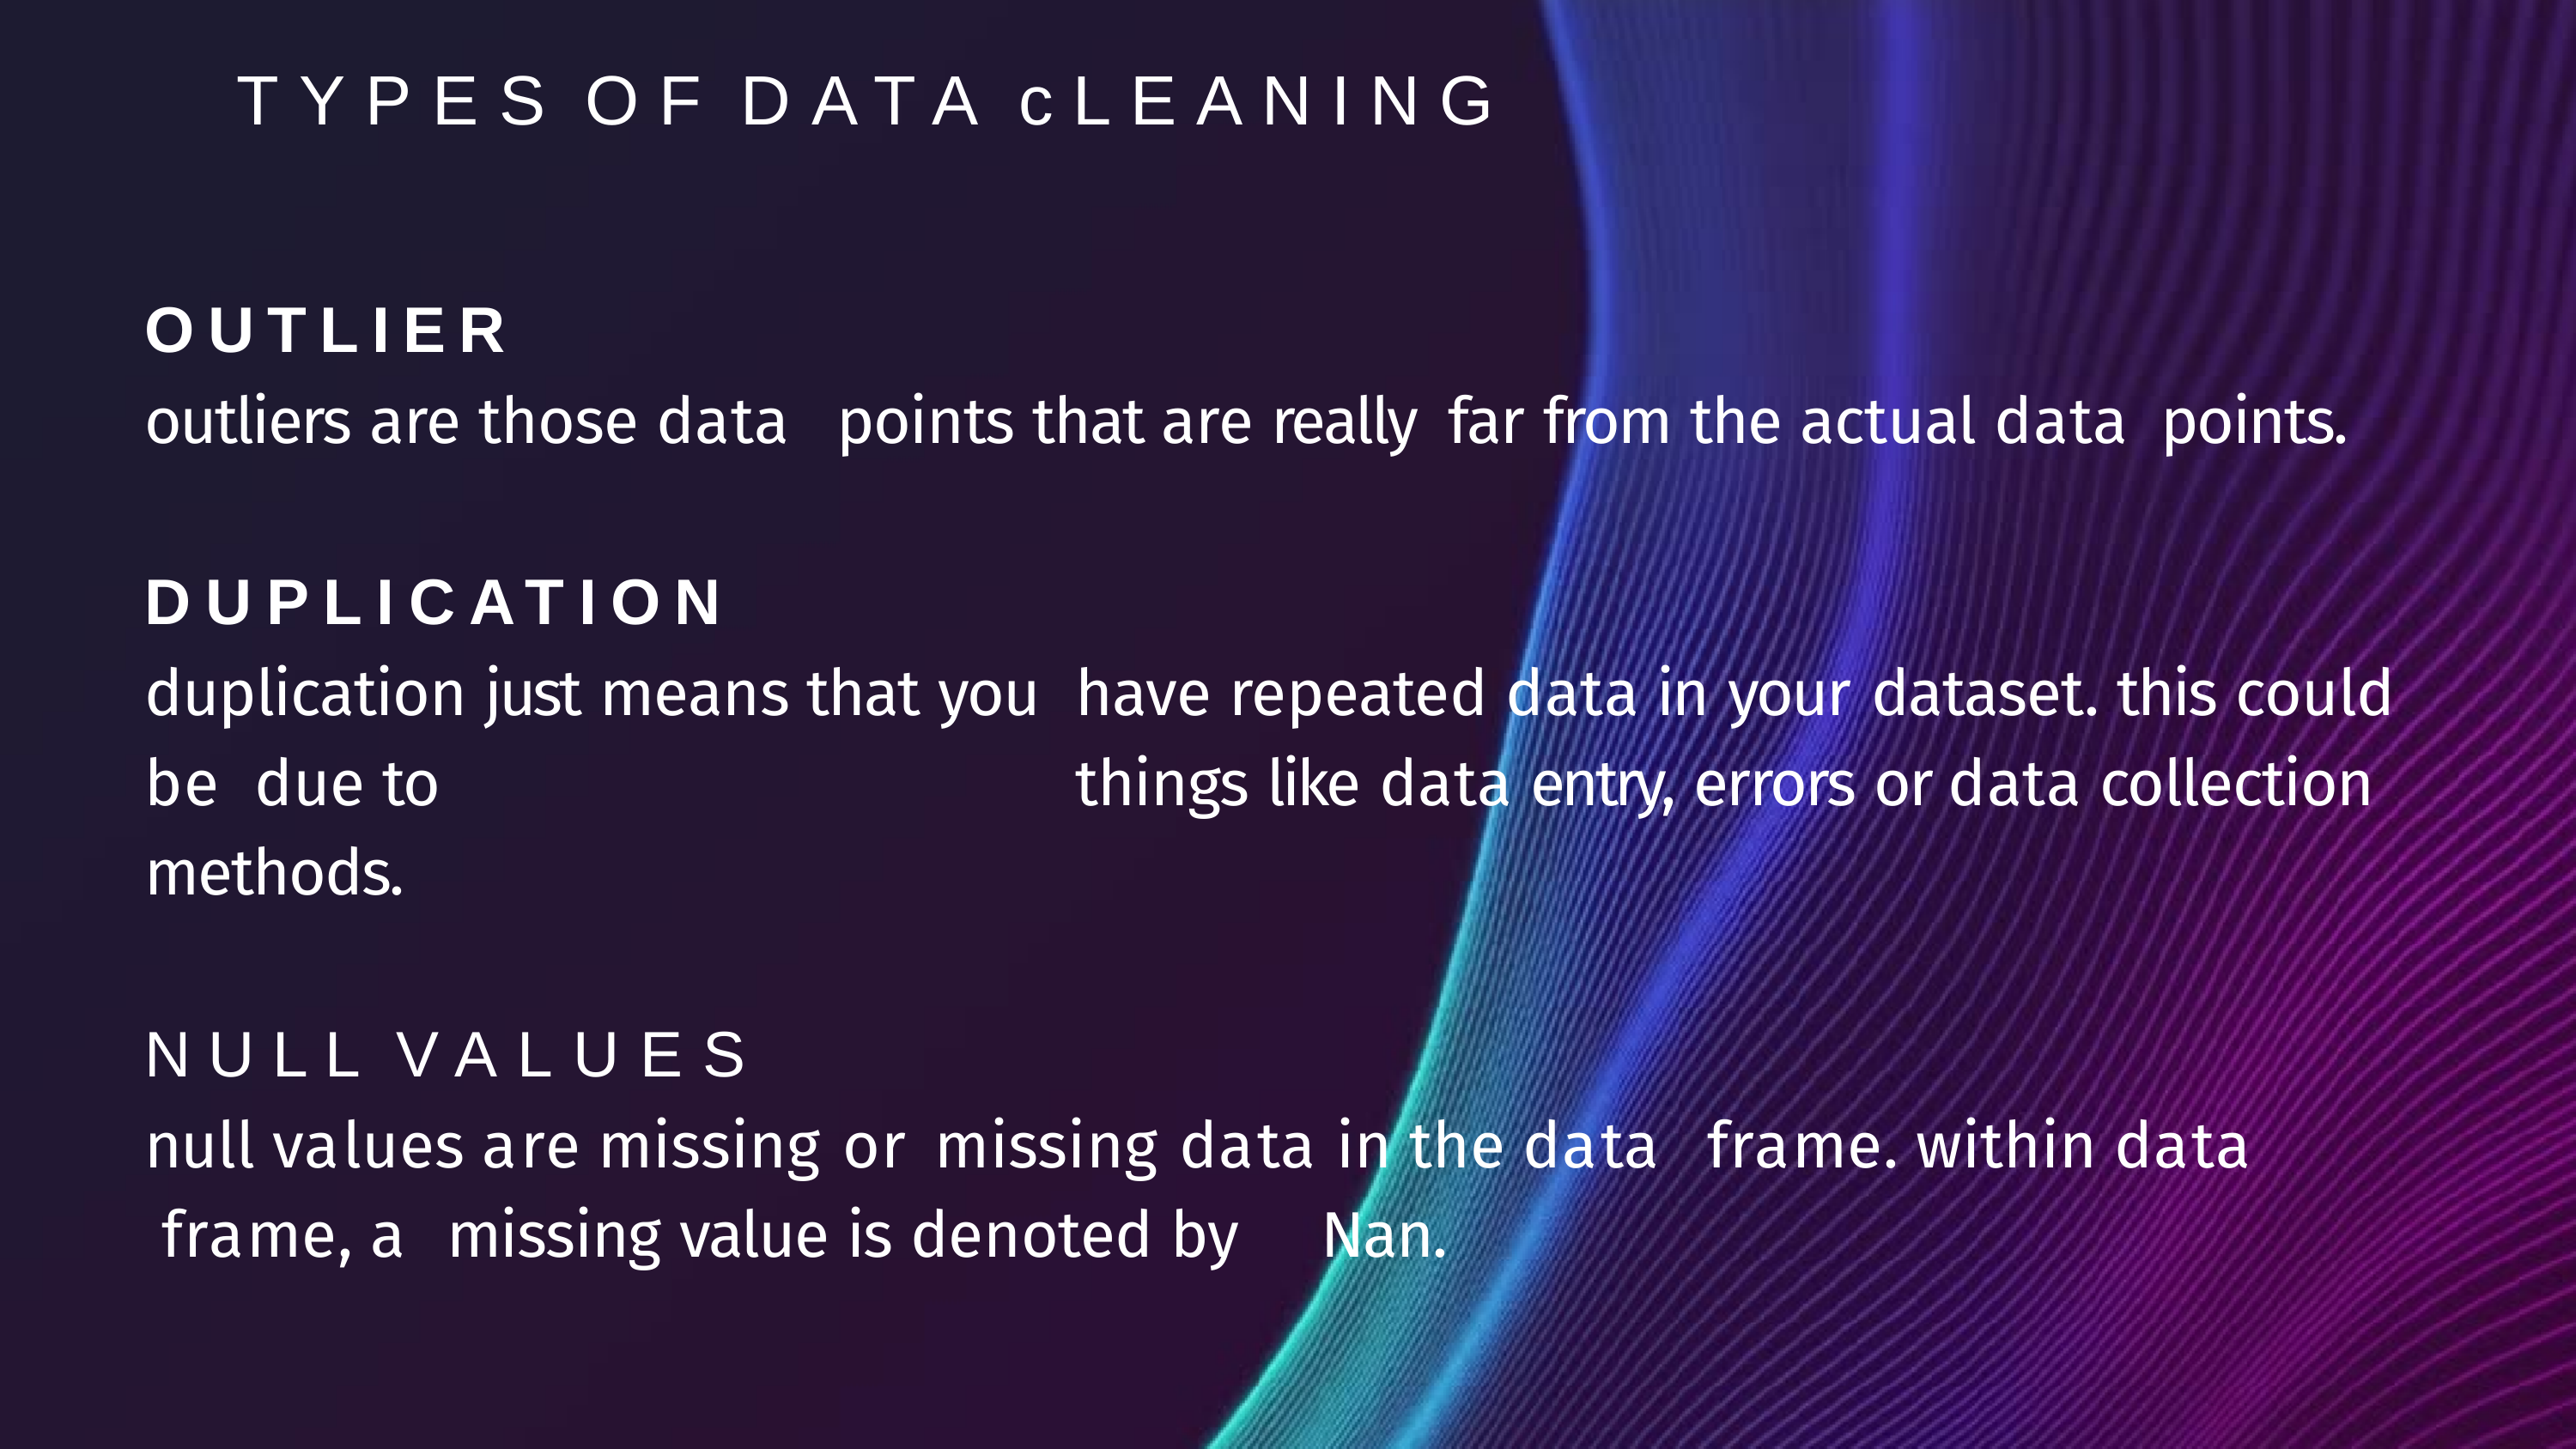

# TYPES OF DATA cLEANING
OUTLIER
outliers are those data	points that are really	far from the actual data	points.

DUPLICATION
duplication just means that you	have repeated data in your	dataset. this could be  due to	things like data entry, errors or	data collection methods.

NULL VALUES
null values are missing or	missing data in the data	frame. within data frame, a  missing value is denoted by	Nan.